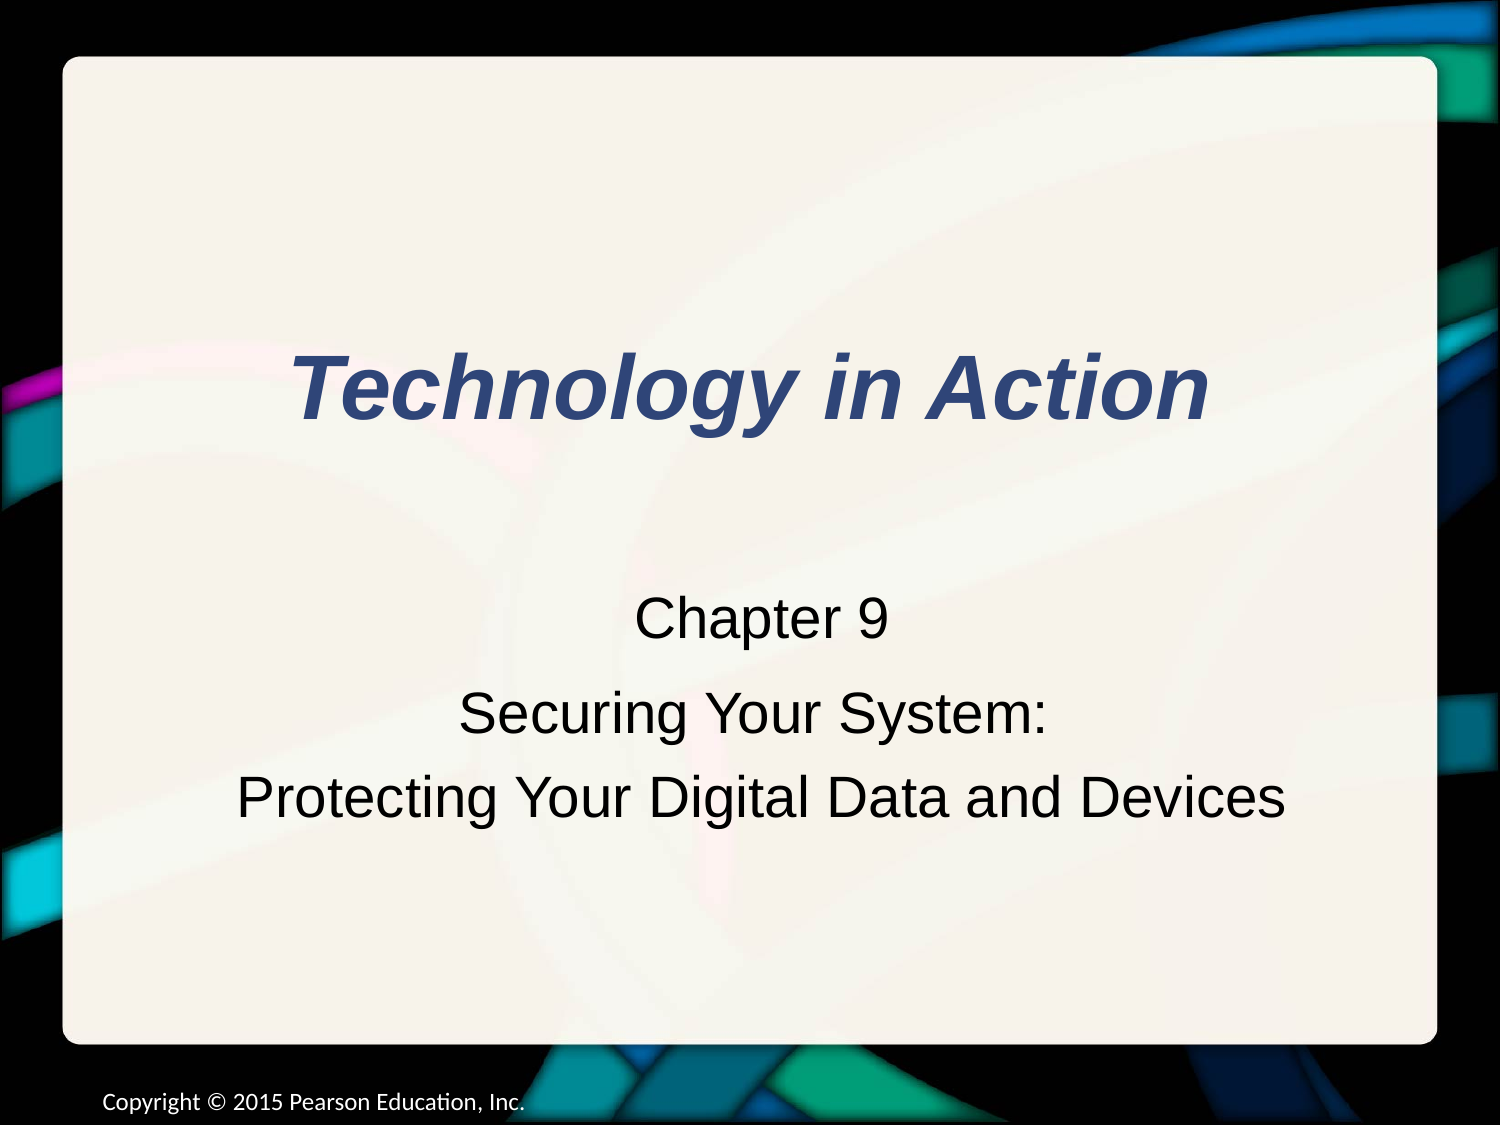

# Technology in Action
Chapter 9
Securing Your System:
Protecting Your Digital Data and Devices
Copyright © 2015 Pearson Education, Inc.